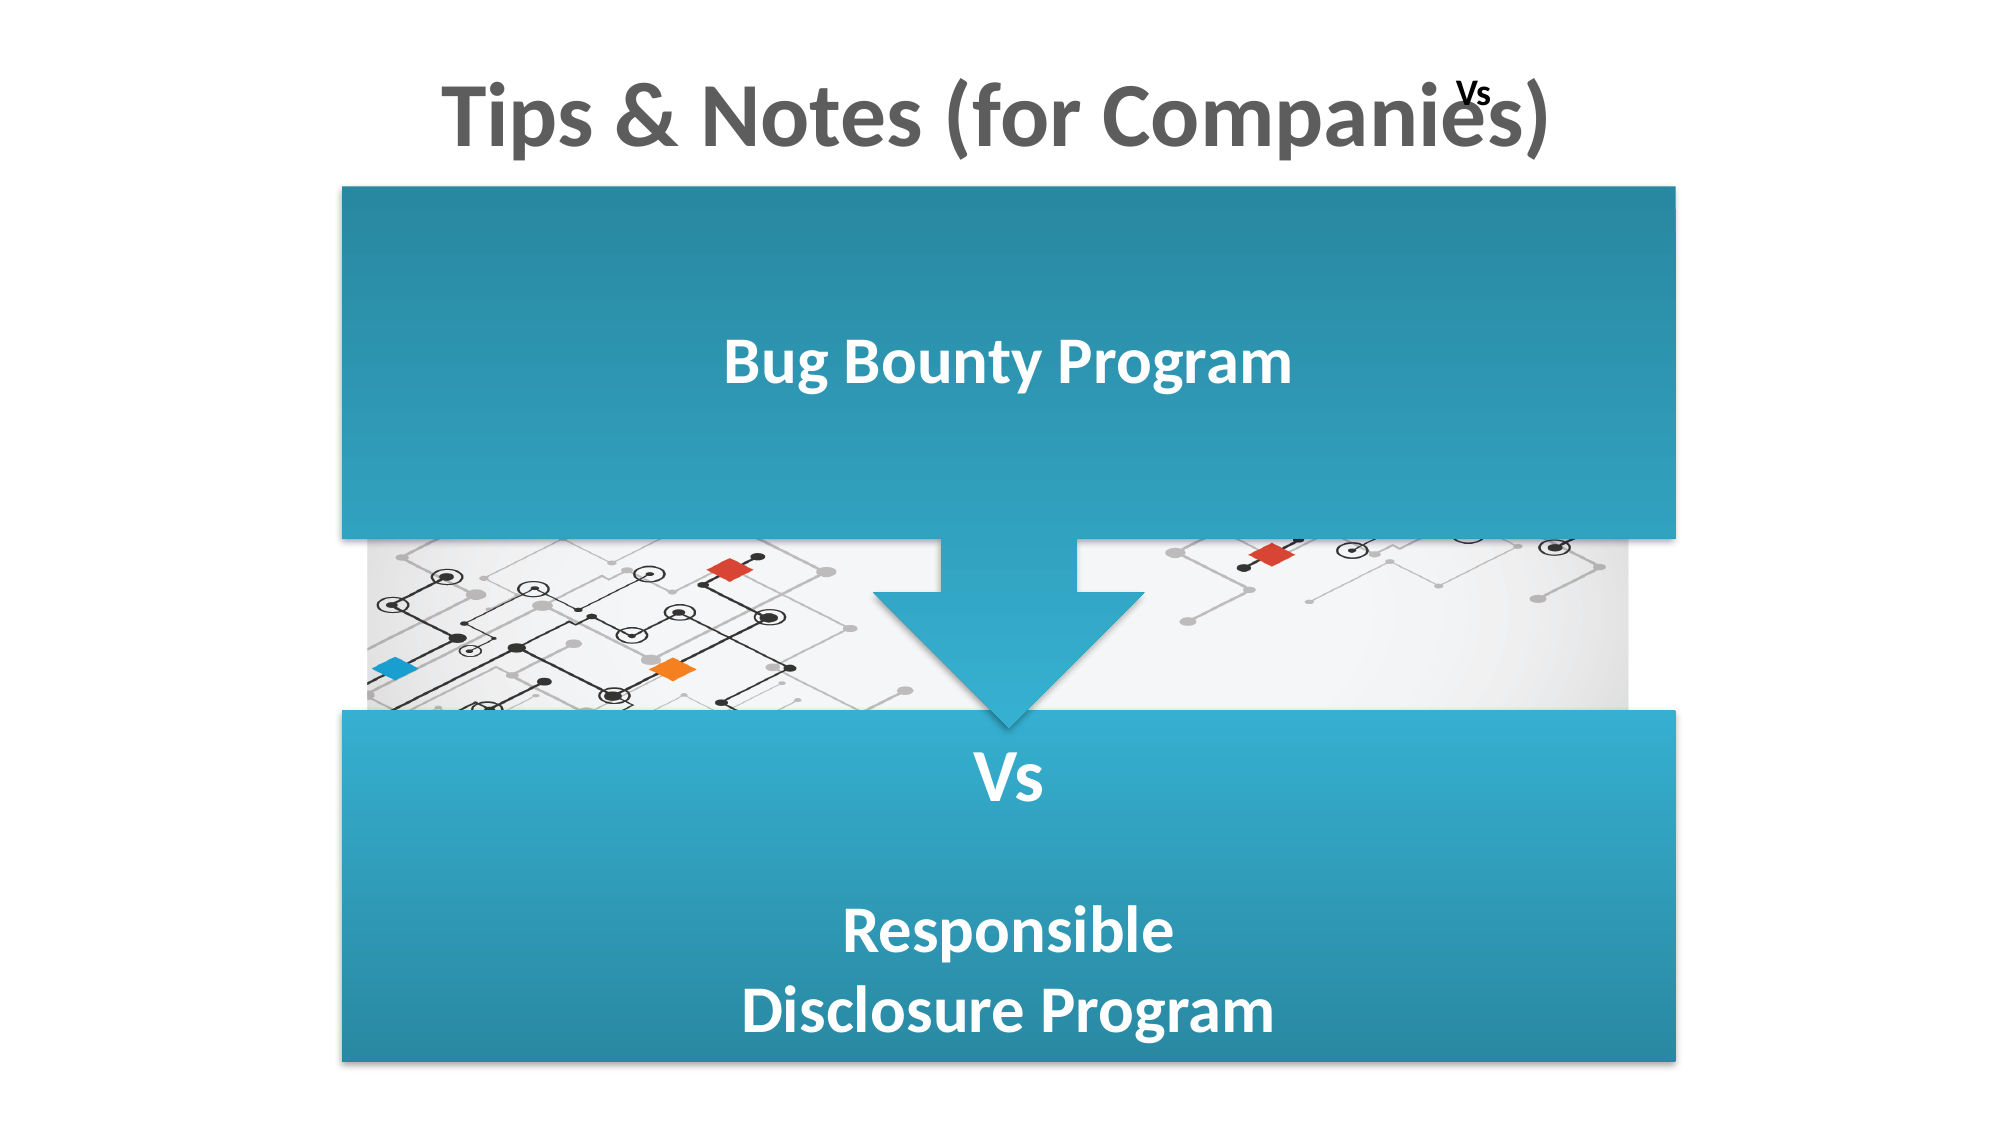

# Tips & Notes (for Companies)
Vs
Vs

Responsible
Disclosure Program
Bug Bounty Program